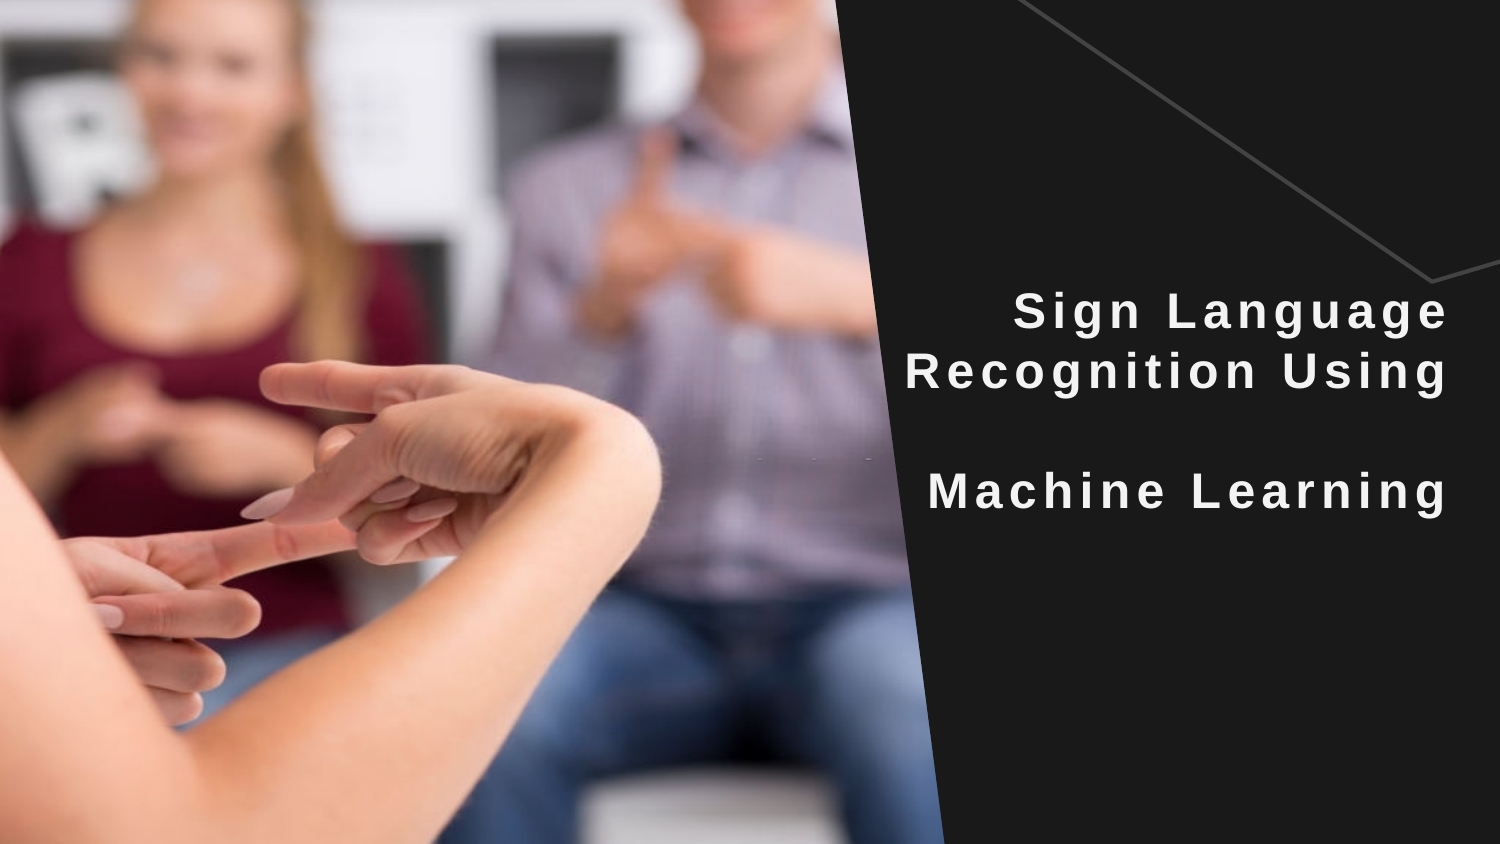

# Sign Language Recognition Using Machine Learning